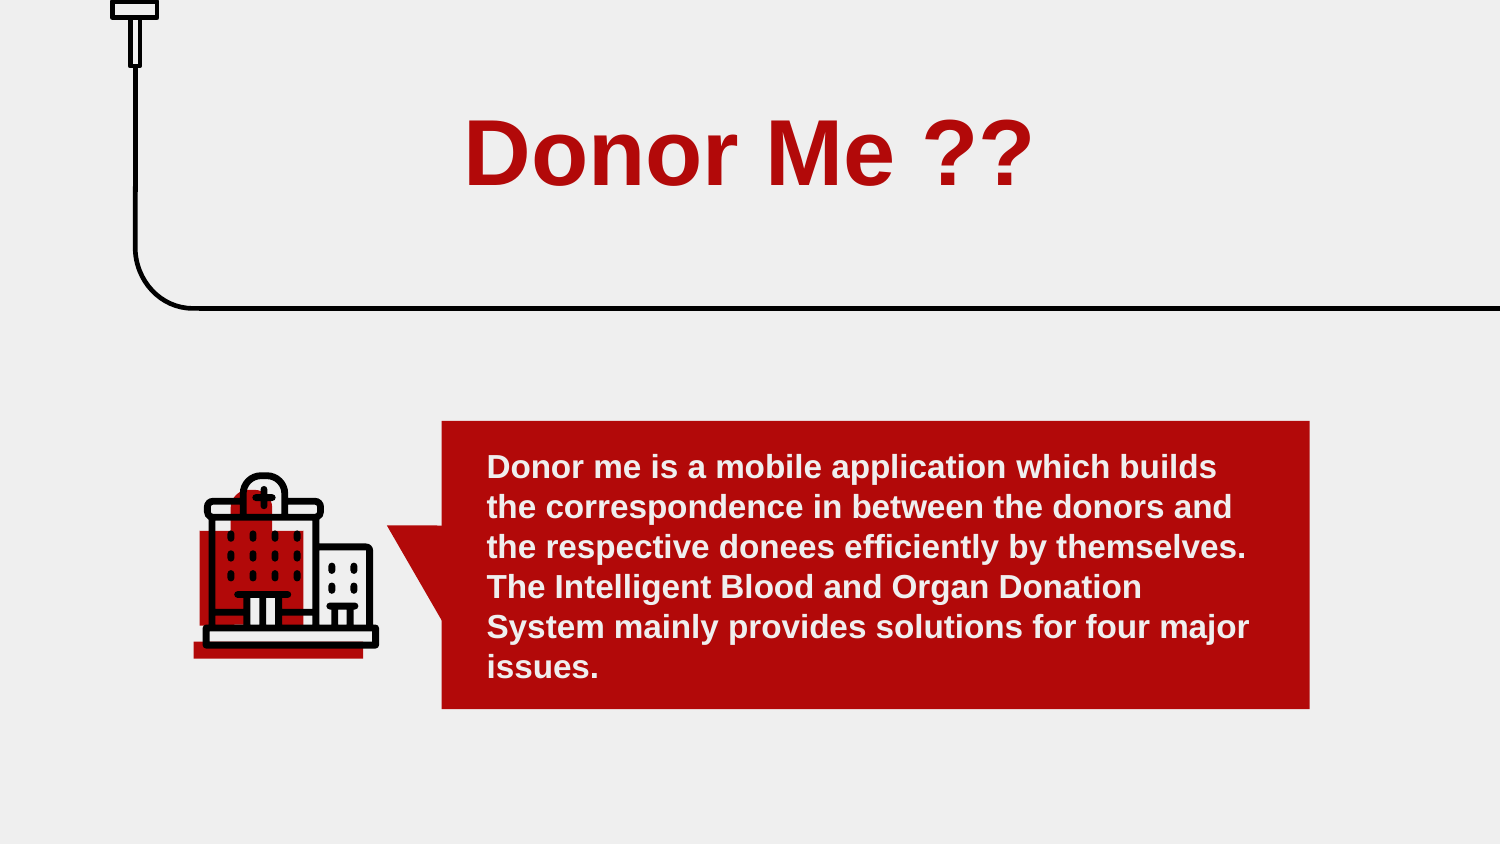

# Donor Me ??
Donor me is a mobile application which builds the correspondence in between the donors and the respective donees efficiently by themselves. The Intelligent Blood and Organ Donation System mainly provides solutions for four major issues.